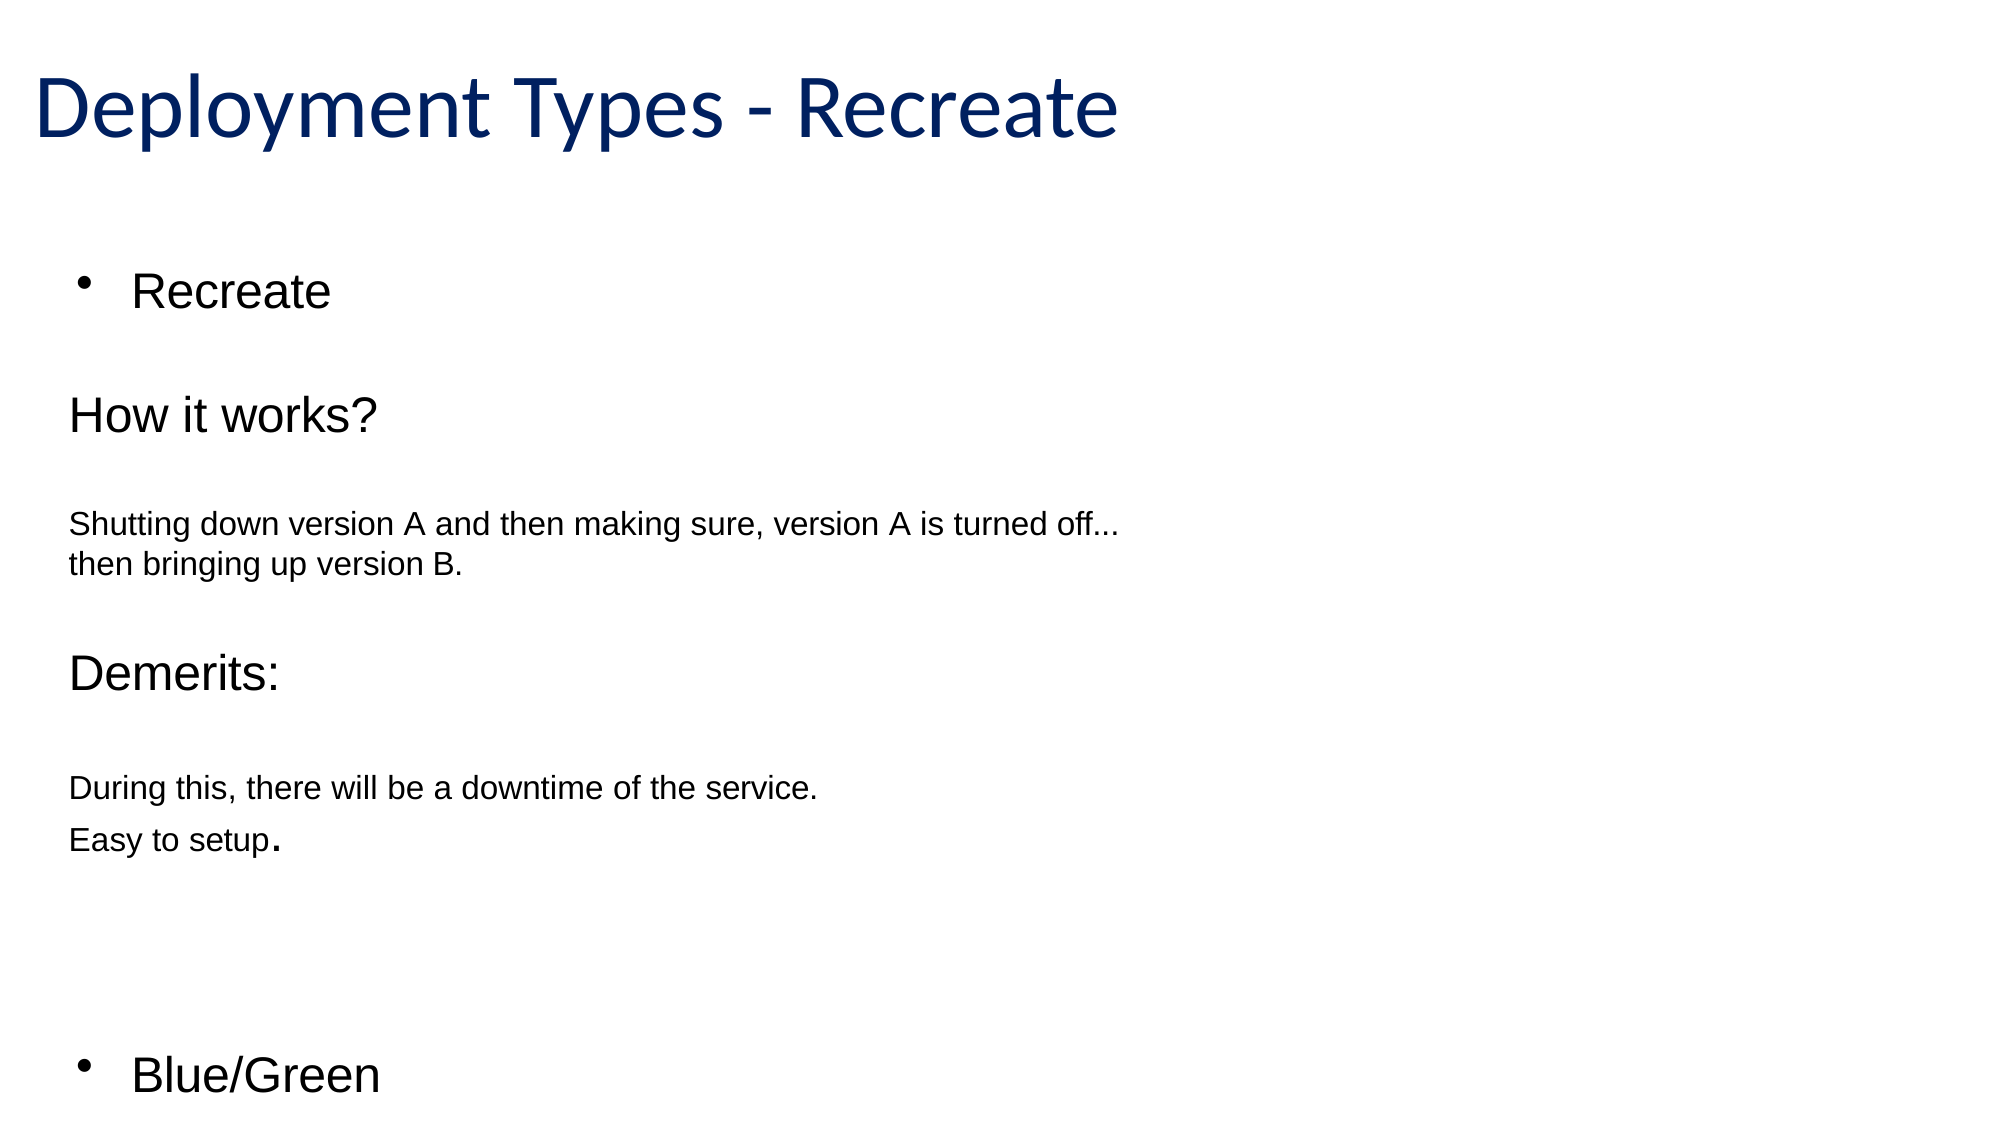

# Deployment Types - Recreate
Recreate

How it works?
Shutting down version A and then making sure, version A is turned off... then bringing up version B.
Demerits:
During this, there will be a downtime of the service. Easy to setup.
Blue/Green